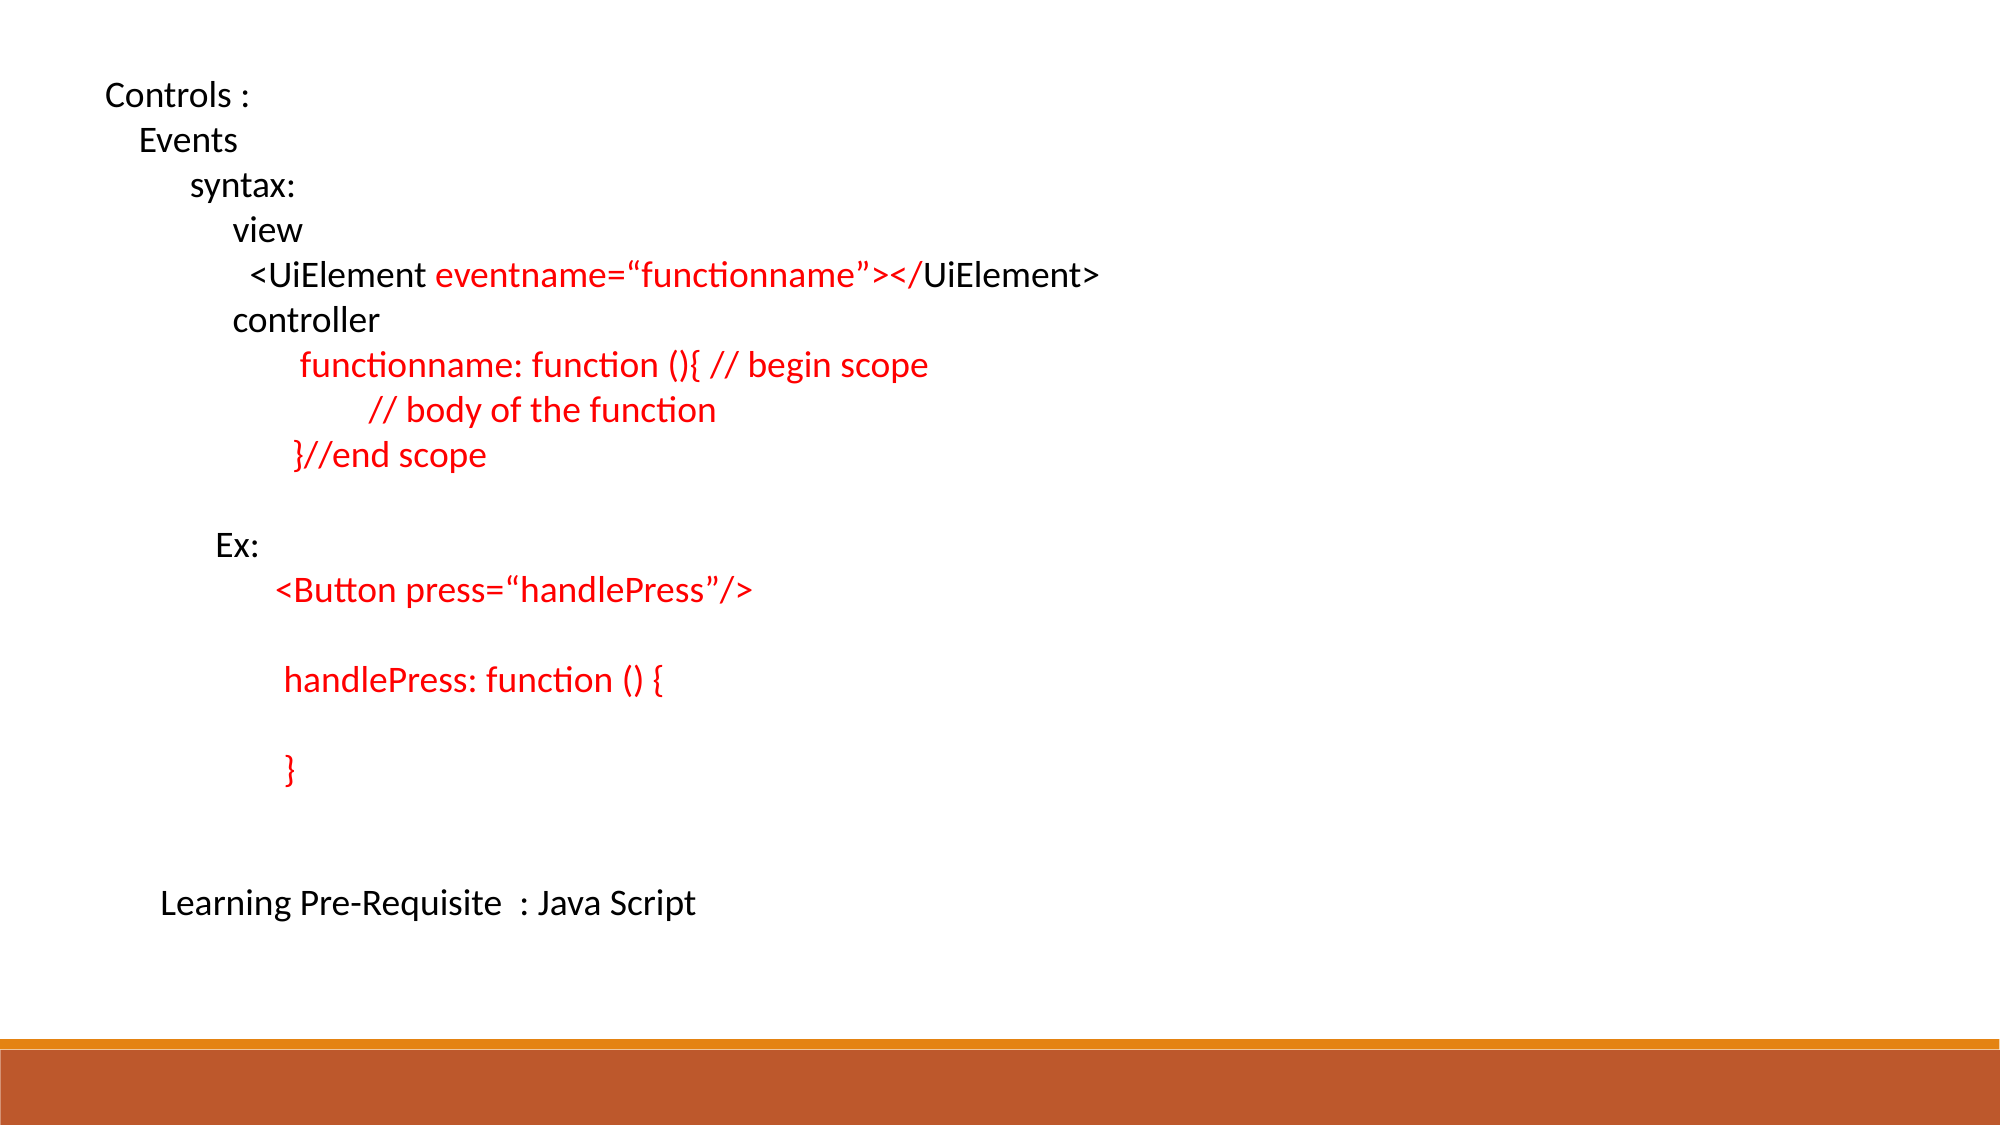

Controls :
    Events
          syntax:
               view
                 <UiElement eventname=“functionname”></UiElement>
               controller
                       functionname: function (){ // begin scope
                               // body of the function
                      }//end scope

             Ex:
                    <Button press=“handlePress”/>

                     handlePress: function () {

                     }
Learning Pre-Requisite  : Java Script